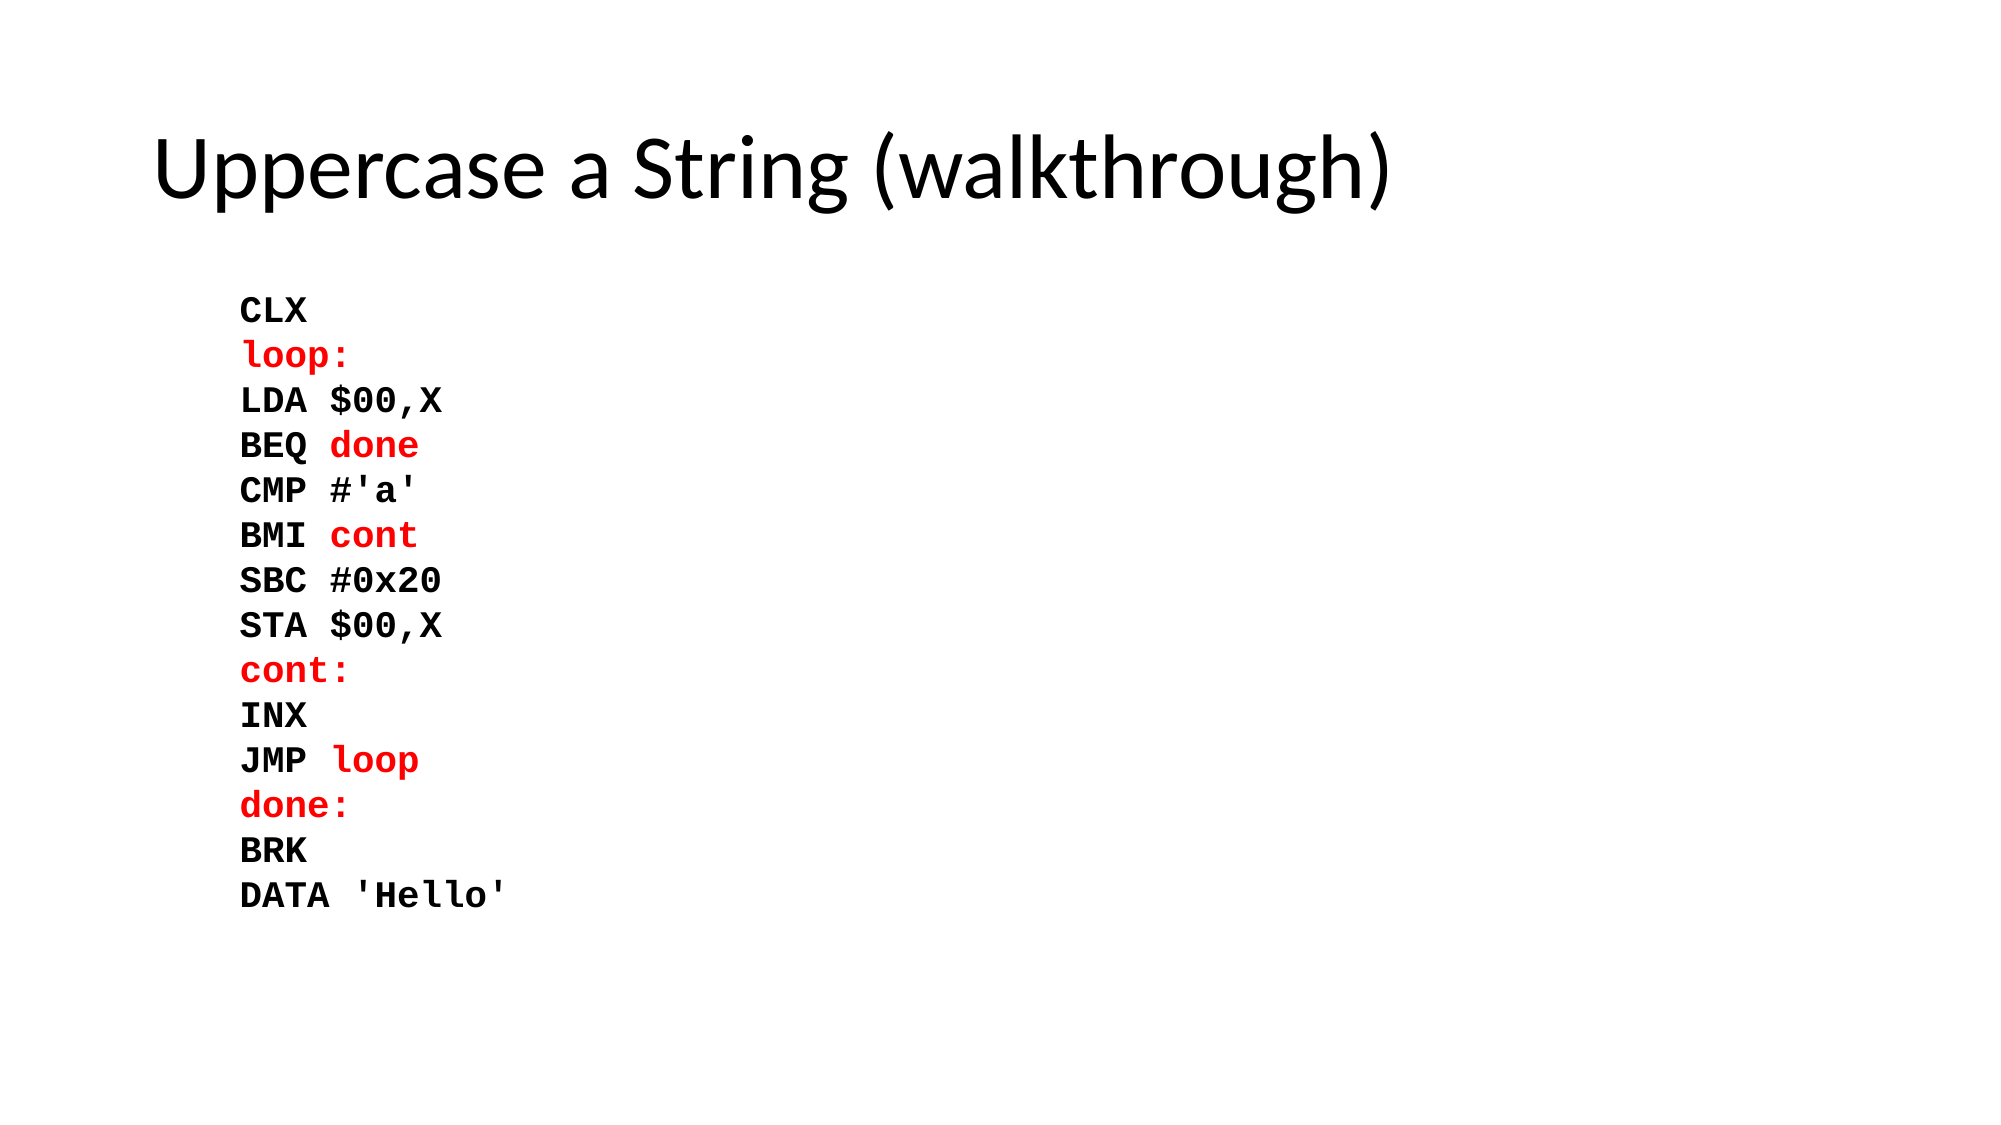

# Uppercase a String (walkthrough)
CLX
loop:
LDA $00,X
BEQ done
CMP #'a'
BMI cont
SBC #0x20
STA $00,X
cont:
INX
JMP loop
done:
BRK
DATA 'Hello'